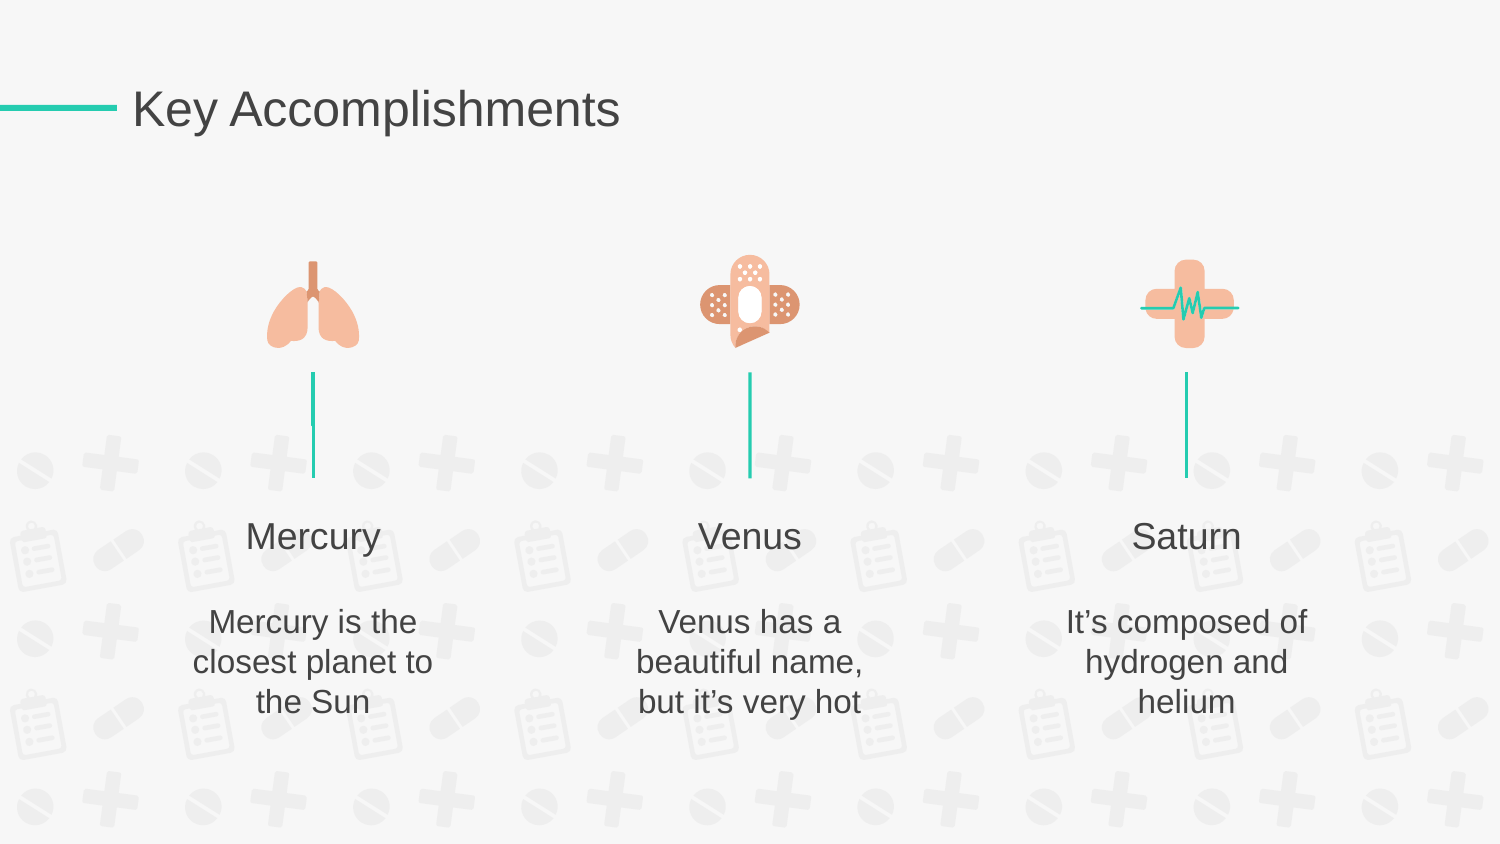

Key Accomplishments

# Mercury
Venus
Saturn
Mercury is the closest planet to the Sun
Venus has a beautiful name, but it’s very hot

It’s composed of hydrogen and helium